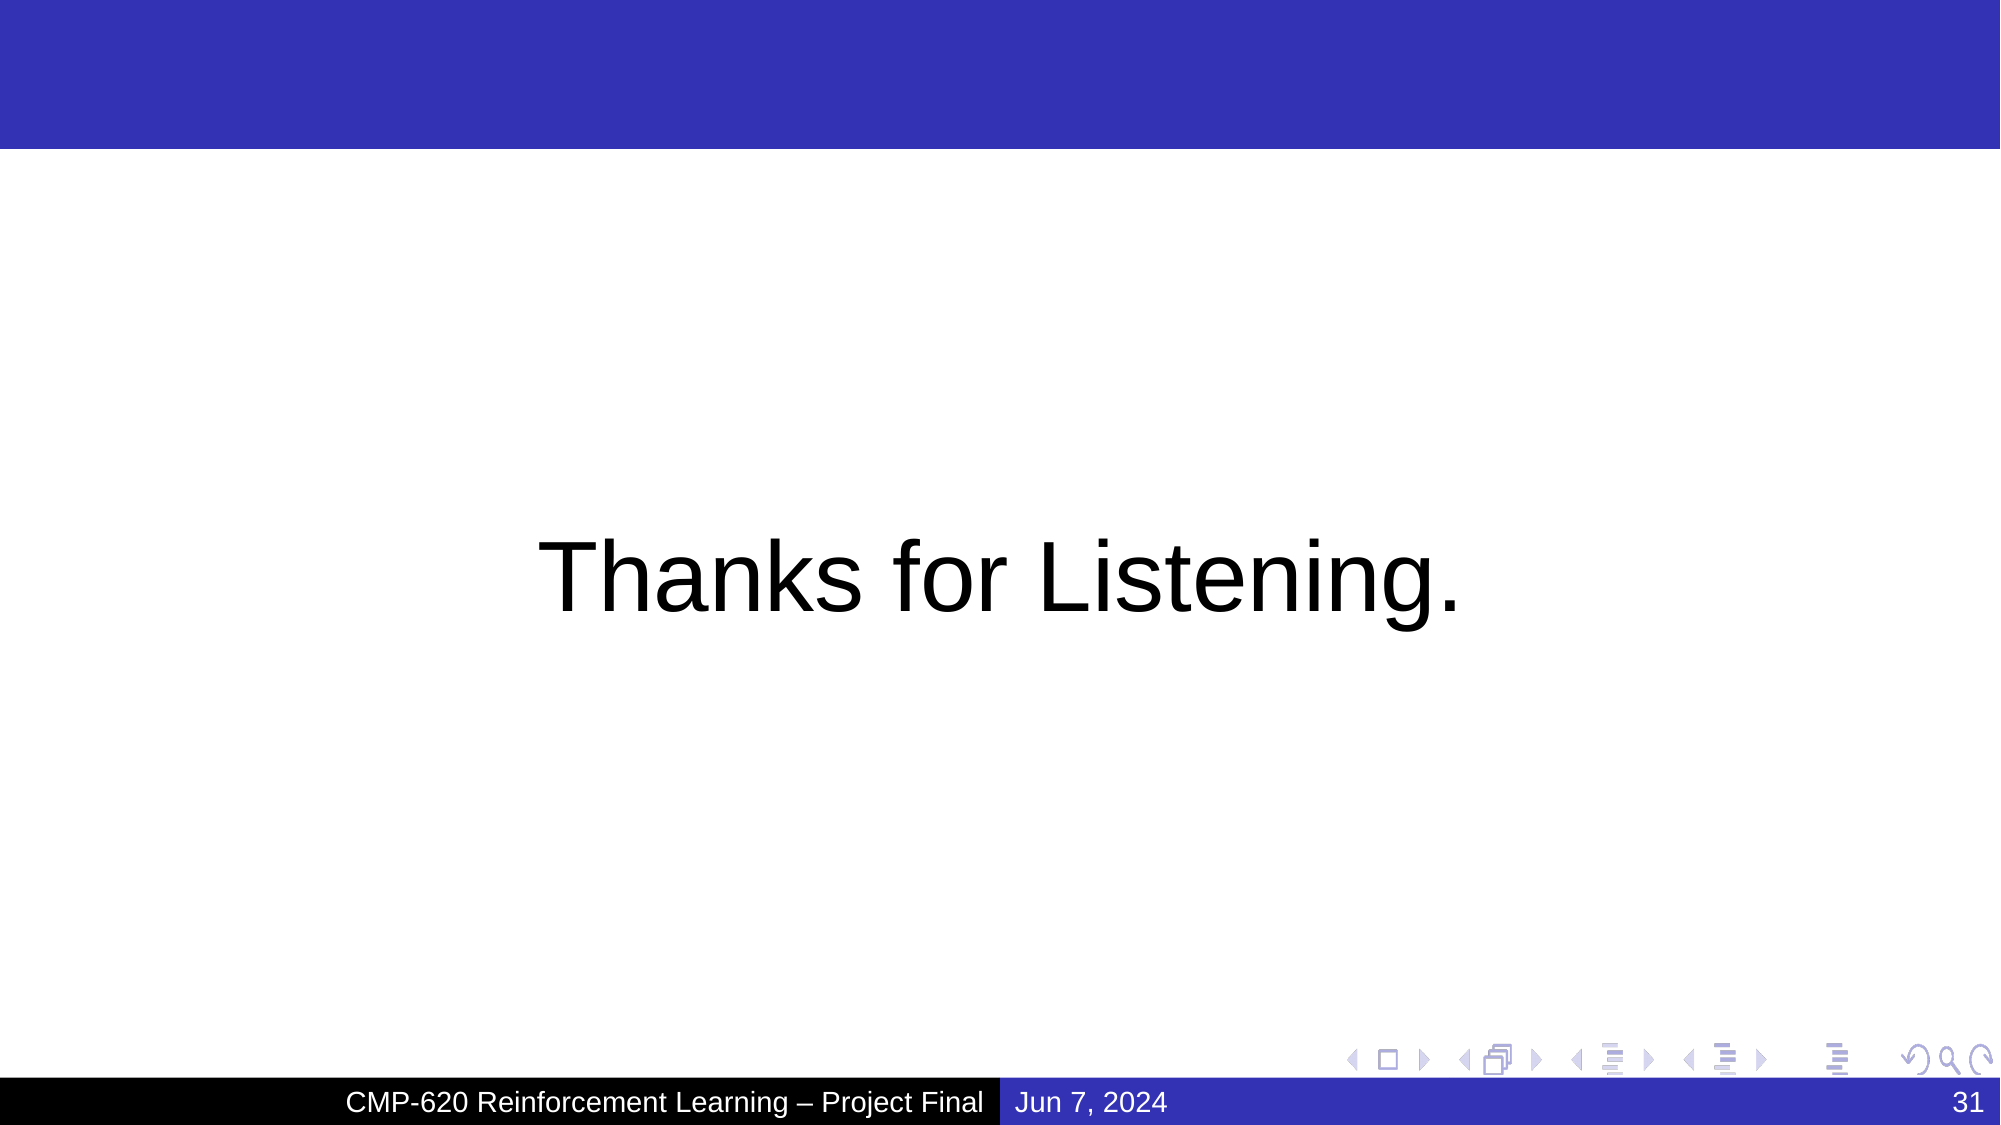

#
Thanks for Listening.
CMP-620 Reinforcement Learning – Project Final
Jun 7, 2024
31